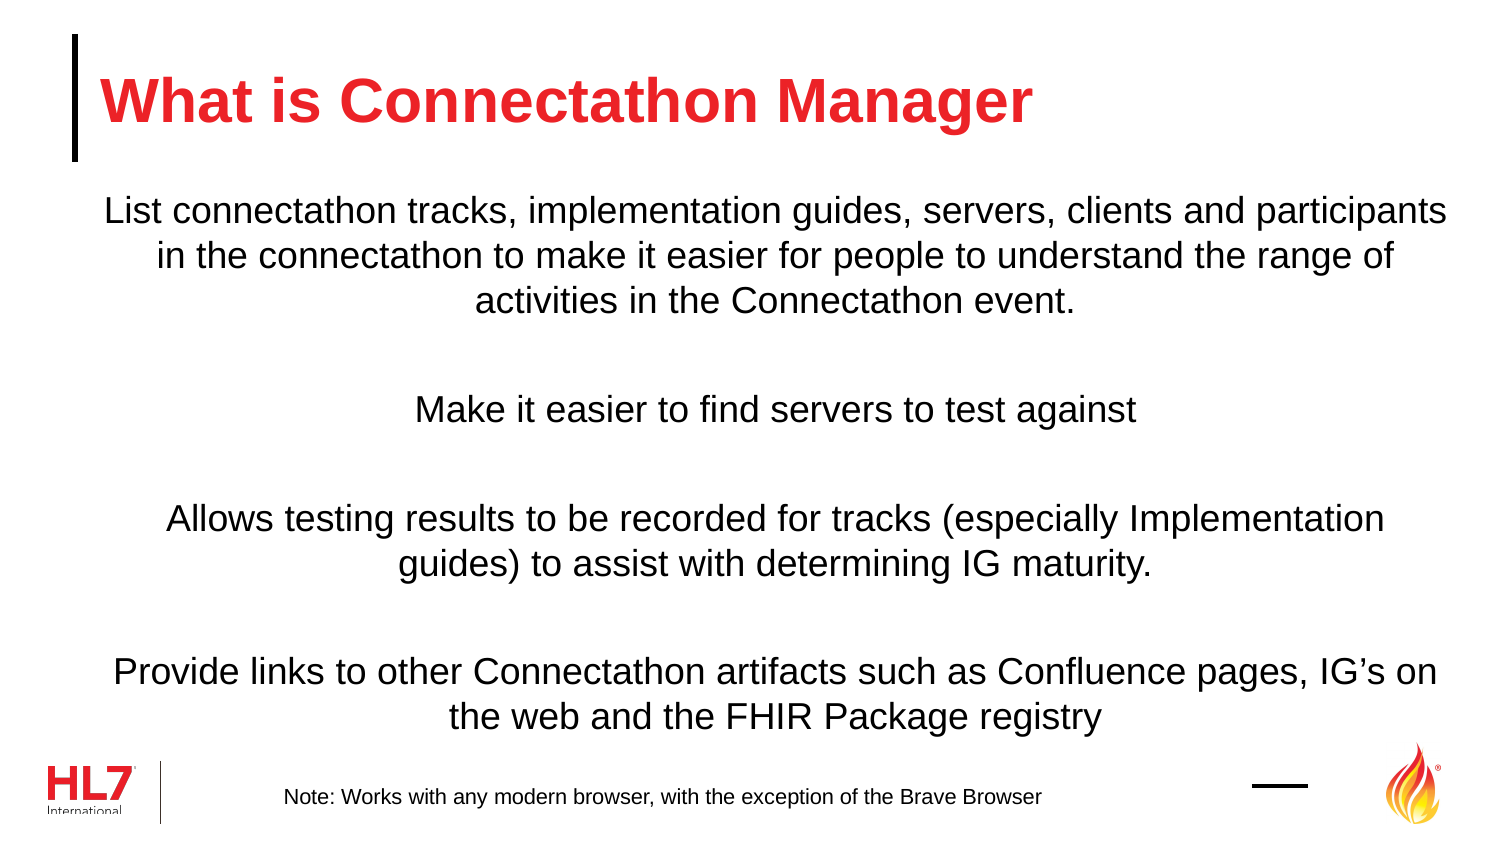

# What is Connectathon Manager
List connectathon tracks, implementation guides, servers, clients and participants in the connectathon to make it easier for people to understand the range of activities in the Connectathon event.

Make it easier to find servers to test against

Allows testing results to be recorded for tracks (especially Implementation guides) to assist with determining IG maturity.

Provide links to other Connectathon artifacts such as Confluence pages, IG’s on the web and the FHIR Package registry

Note: Works with any modern browser, with the exception of the Brave Browser